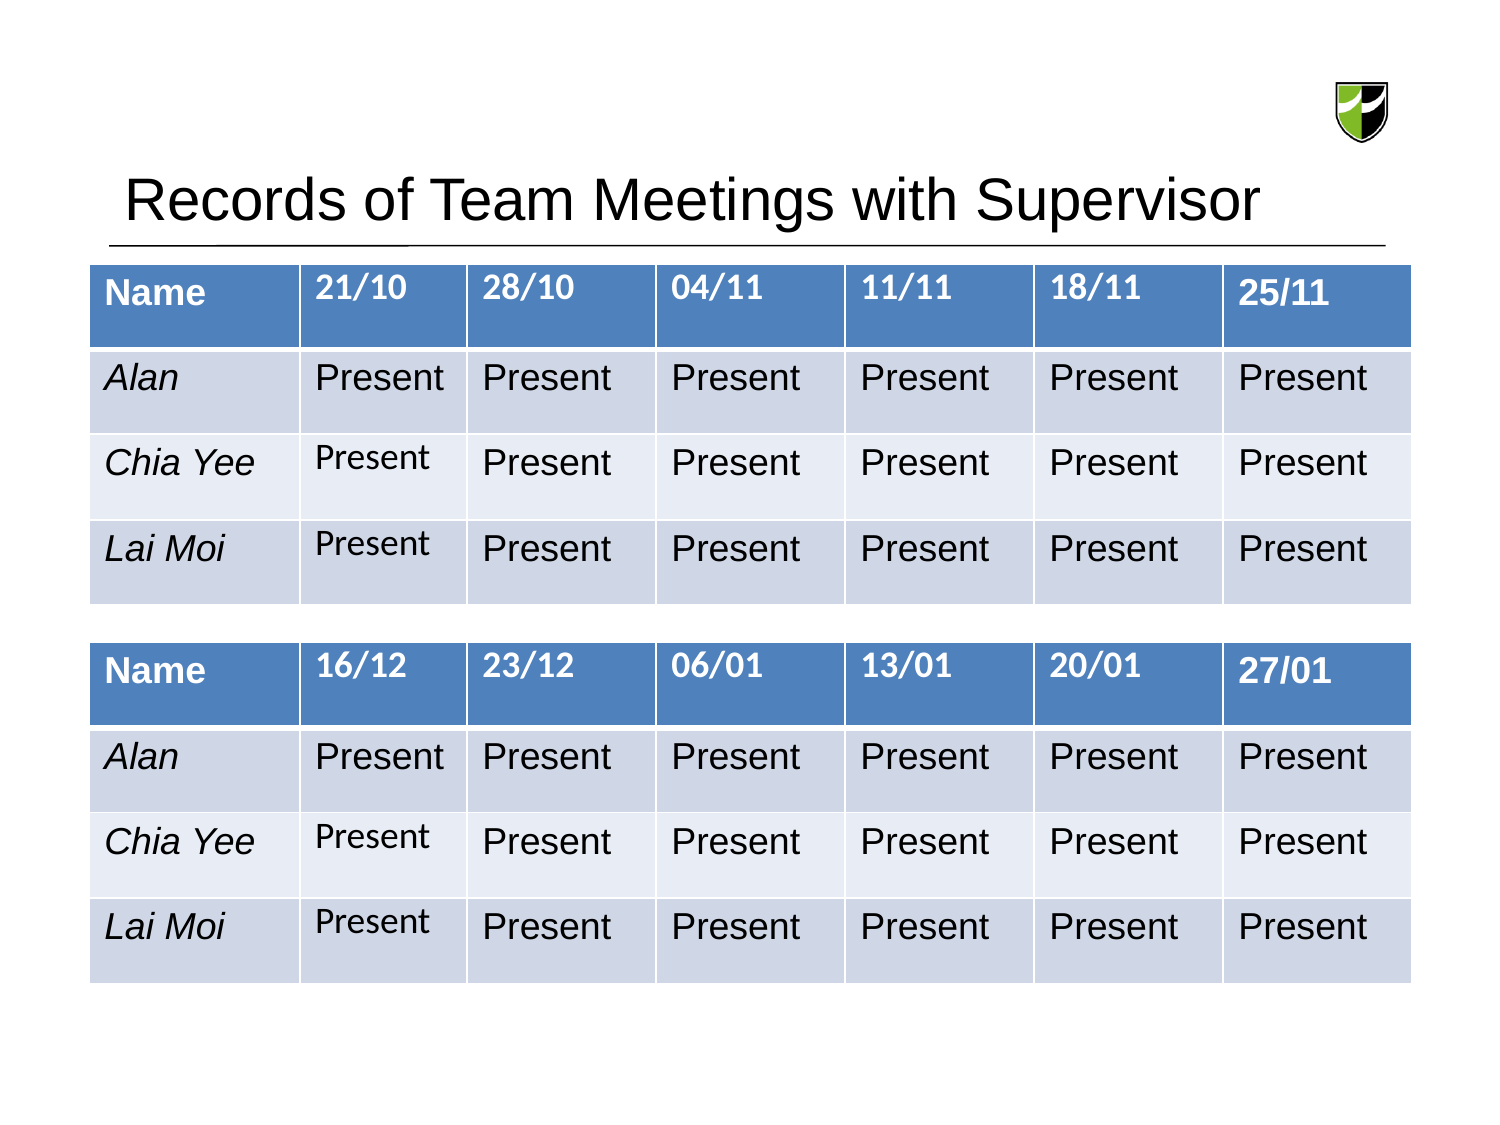

# Records of Team Meetings with Supervisor
| Name | 21/10 | 28/10 | 04/11 | 11/11 | 18/11 | 25/11 |
| --- | --- | --- | --- | --- | --- | --- |
| Alan | Present | Present | Present | Present | Present | Present |
| Chia Yee | Present | Present | Present | Present | Present | Present |
| Lai Moi | Present | Present | Present | Present | Present | Present |
| Name | 16/12 | 23/12 | 06/01 | 13/01 | 20/01 | 27/01 |
| --- | --- | --- | --- | --- | --- | --- |
| Alan | Present | Present | Present | Present | Present | Present |
| Chia Yee | Present | Present | Present | Present | Present | Present |
| Lai Moi | Present | Present | Present | Present | Present | Present |